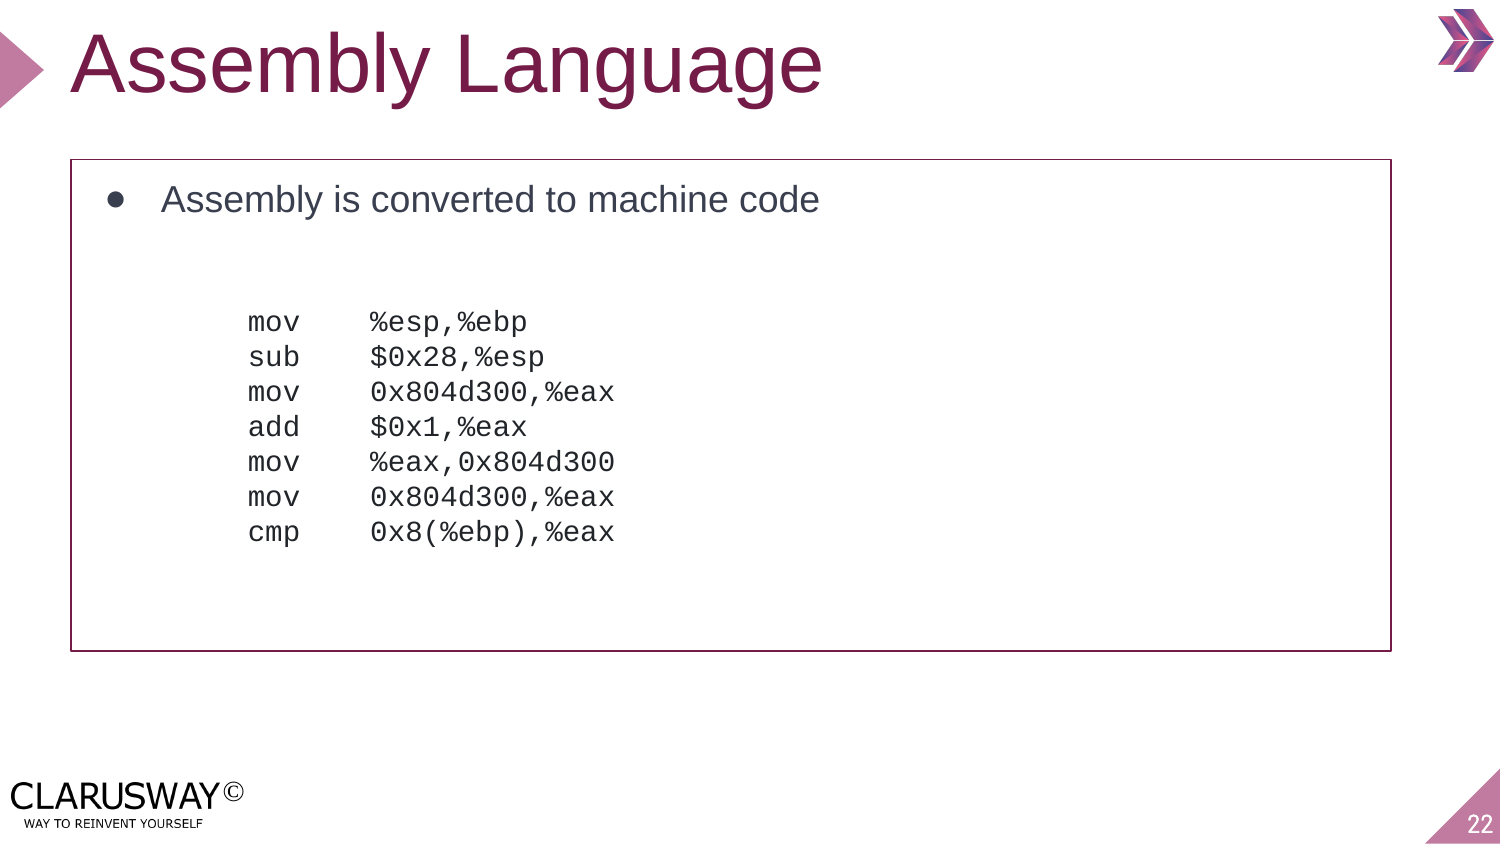

Assembly Language
Assembly is converted to machine code
mov    %esp,%ebp
sub    $0x28,%esp
mov    0x804d300,%eax
add    $0x1,%eax
mov    %eax,0x804d300
mov    0x804d300,%eax
cmp    0x8(%ebp),%eax

22